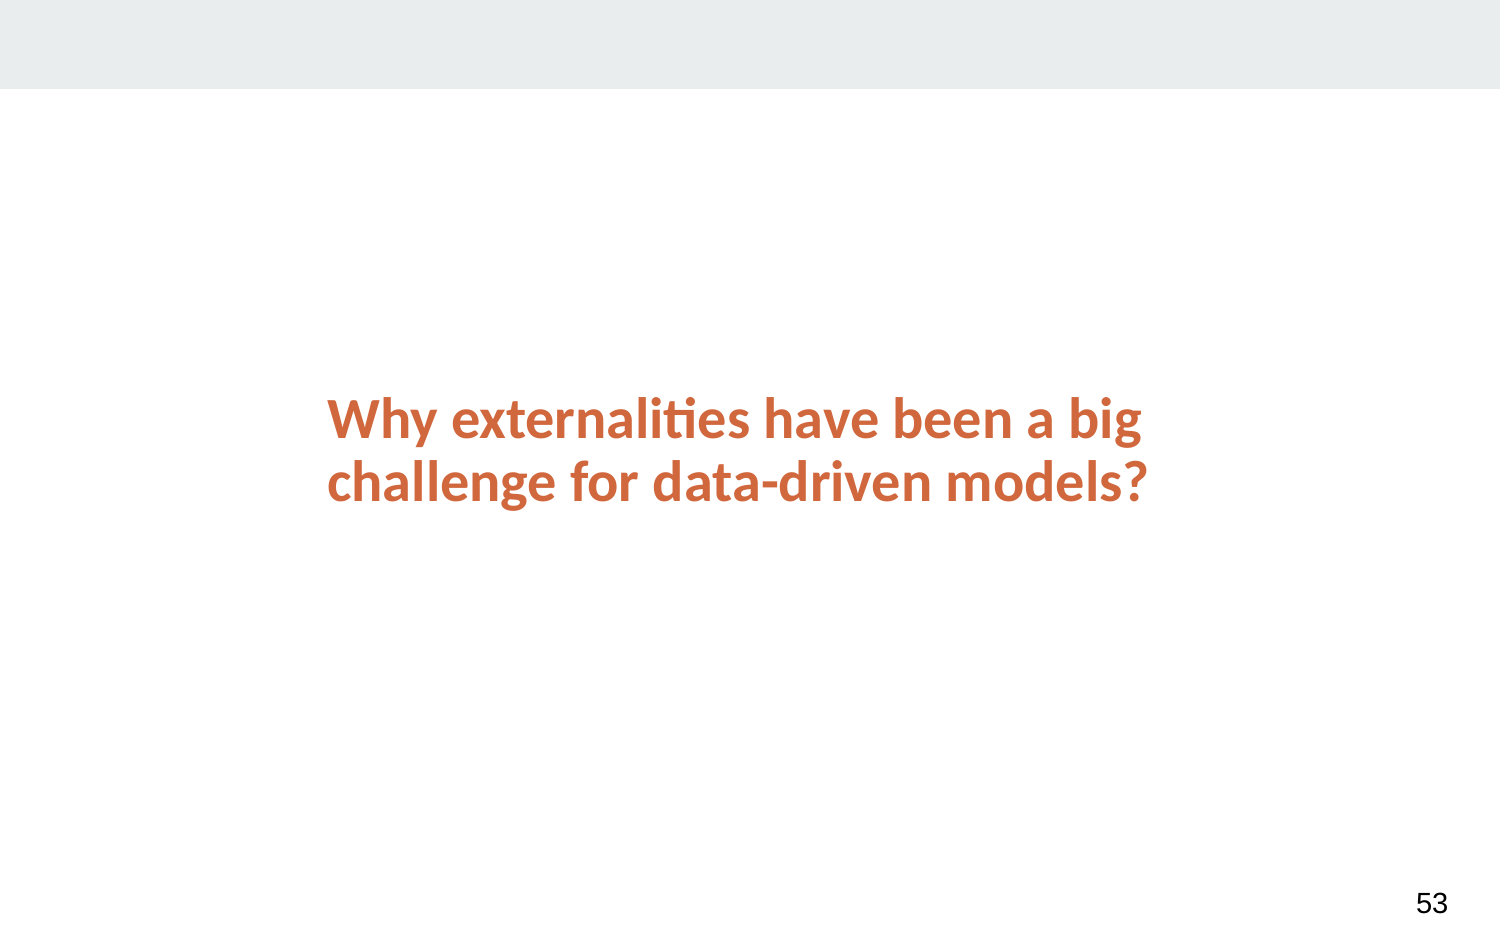

Why externalities have been a big challenge for data-driven models?
53